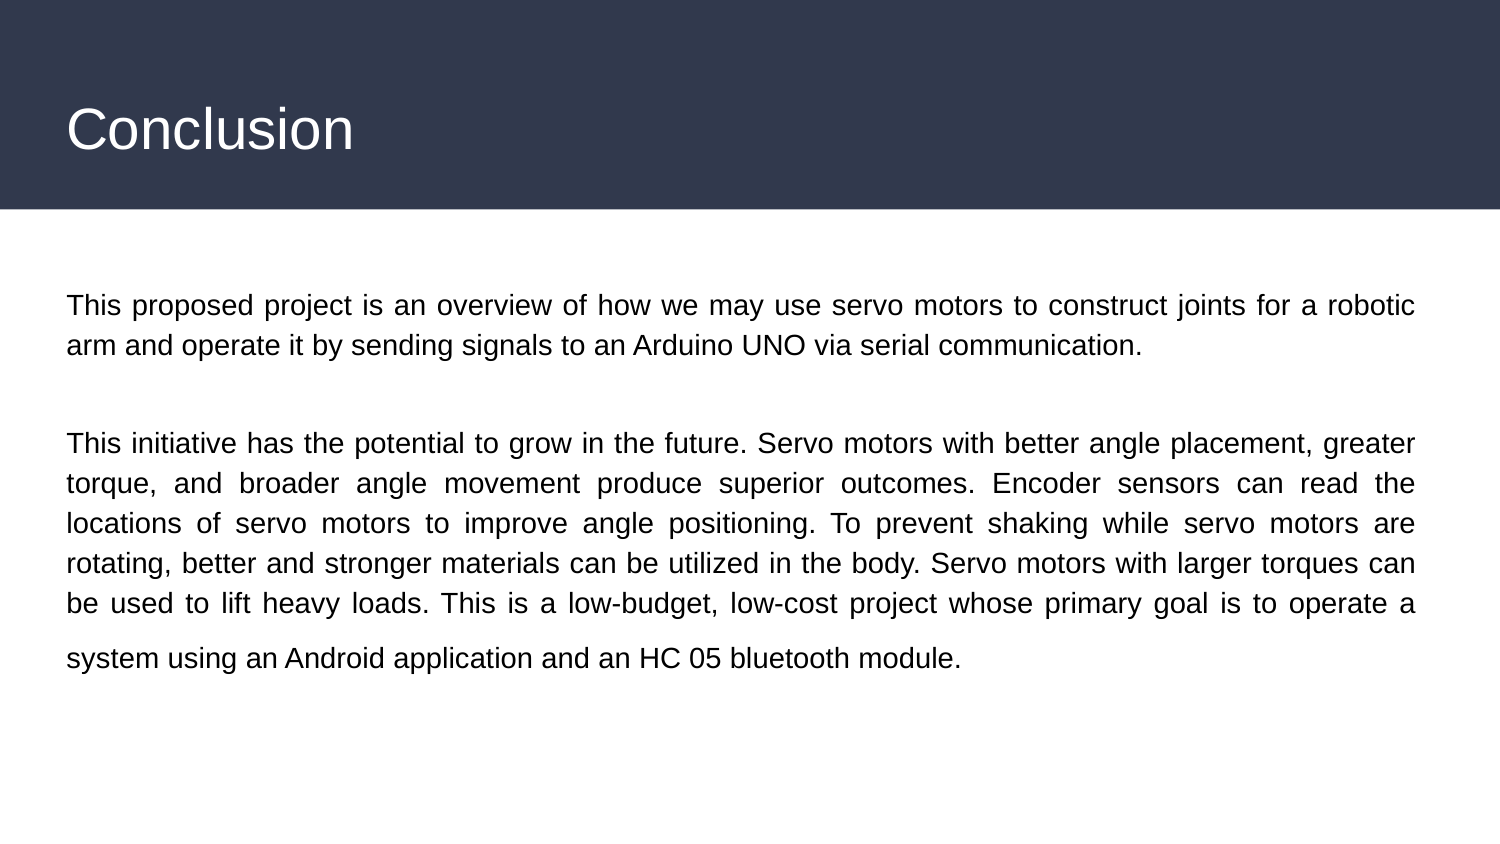

# Conclusion
This proposed project is an overview of how we may use servo motors to construct joints for a robotic arm and operate it by sending signals to an Arduino UNO via serial communication.

This initiative has the potential to grow in the future. Servo motors with better angle placement, greater torque, and broader angle movement produce superior outcomes. Encoder sensors can read the locations of servo motors to improve angle positioning. To prevent shaking while servo motors are rotating, better and stronger materials can be utilized in the body. Servo motors with larger torques can be used to lift heavy loads. This is a low-budget, low-cost project whose primary goal is to operate a system using an Android application and an HC 05 bluetooth module.